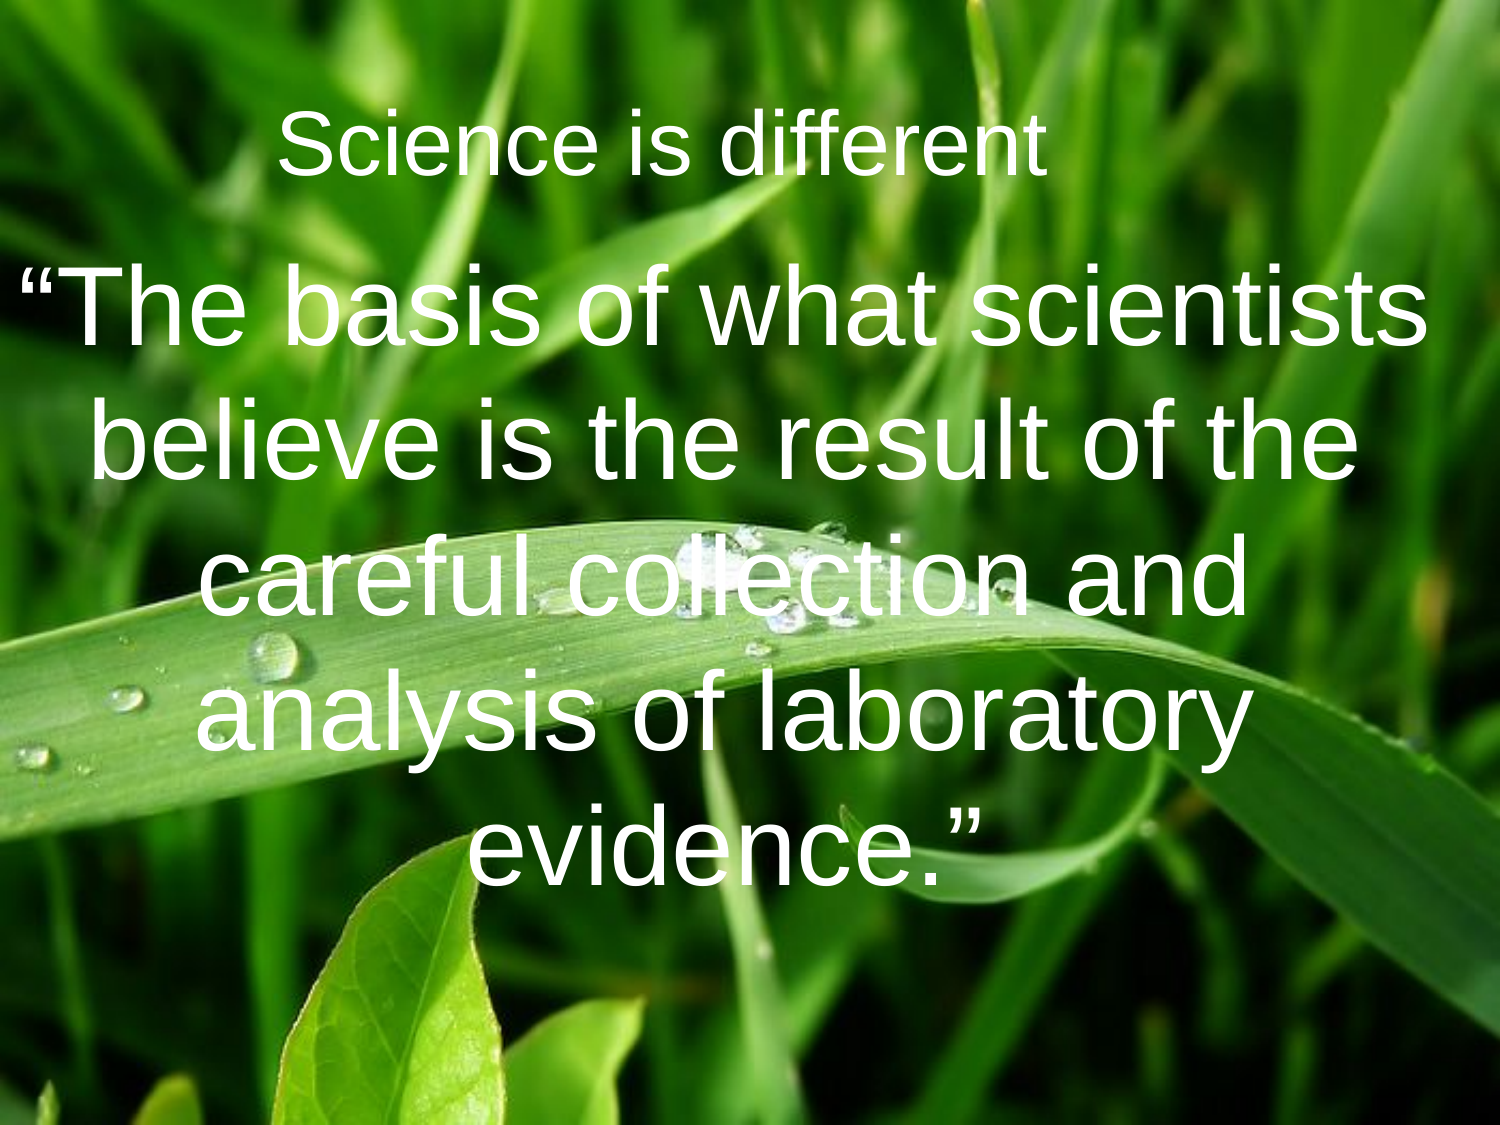

Science is different
“The basis of what scientists believe is the result of the careful collection and analysis of laboratory evidence.”